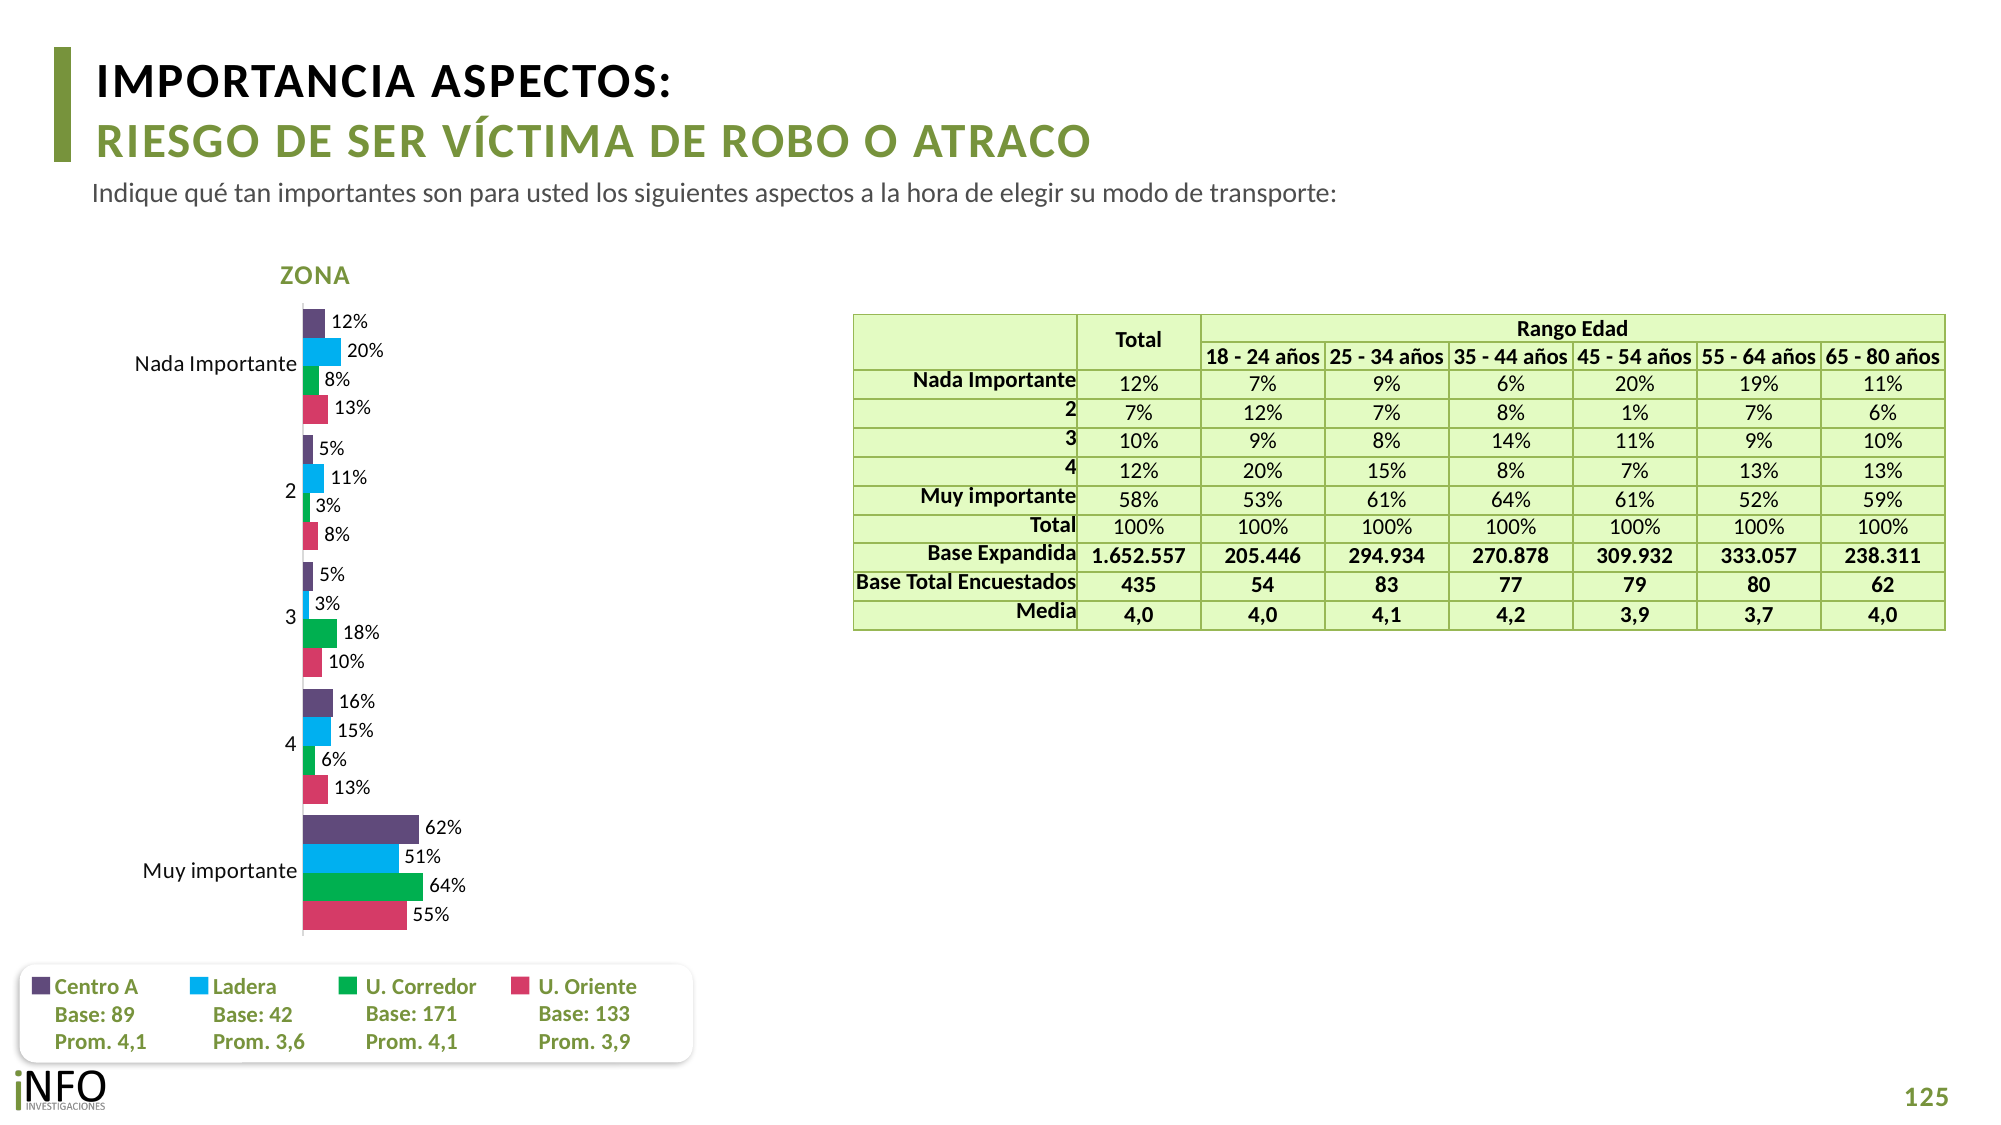

IMPORTANCIA ASPECTOS:
RIESGO DE SER VÍCTIMA DE ROBO O ATRACO

Indique qué tan importantes son para usted los siguientes aspectos a la hora de elegir su modo de transporte:
ZONA

### Chart

| Category | CA | L | UC | UO |
|---|---|---|---|---|
| Nada Importante | 0.11818385284765823 | 0.20164167268034103 | 0.08181026860902334 | 0.13389245178092074 |
| 2 | 0.05187918750642214 | 0.11300623992011812 | 0.03390227078464555 | 0.08054583429844853 |
| 3 | 0.05467192574862141 | 0.029101992878840764 | 0.17924903704311268 | 0.10092260816302369 |
| 4 | 0.15689382738265384 | 0.1486882351957949 | 0.06467208165521912 | 0.1326542308122593 |
| Muy importante | 0.6183712065146458 | 0.5075618593249057 | 0.6403663419080003 | 0.5519848749453496 |
|  | Total | Rango Edad |  |  |  |  |  |
| --- | --- | --- | --- | --- | --- | --- | --- |
|  |  | 18 - 24 años | 25 - 34 años | 35 - 44 años | 45 - 54 años | 55 - 64 años | 65 - 80 años |
| Nada Importante | 12% | 7% | 9% | 6% | 20% | 19% | 11% |
| 2 | 7% | 12% | 7% | 8% | 1% | 7% | 6% |
| 3 | 10% | 9% | 8% | 14% | 11% | 9% | 10% |
| 4 | 12% | 20% | 15% | 8% | 7% | 13% | 13% |
| Muy importante | 58% | 53% | 61% | 64% | 61% | 52% | 59% |
| Total | 100% | 100% | 100% | 100% | 100% | 100% | 100% |
| Base Expandida | 1.652.557 | 205.446 | 294.934 | 270.878 | 309.932 | 333.057 | 238.311 |
| Base Total Encuestados | 435 | 54 | 83 | 77 | 79 | 80 | 62 |
| Media | 4,0 | 4,0 | 4,1 | 4,2 | 3,9 | 3,7 | 4,0 |
U. Corredor
Base: 171
Prom. 4,1
U. Oriente
Base: 133
Prom. 3,9

Centro A
Base: 89
Prom. 4,1
Ladera
Base: 42
Prom. 3,6

125